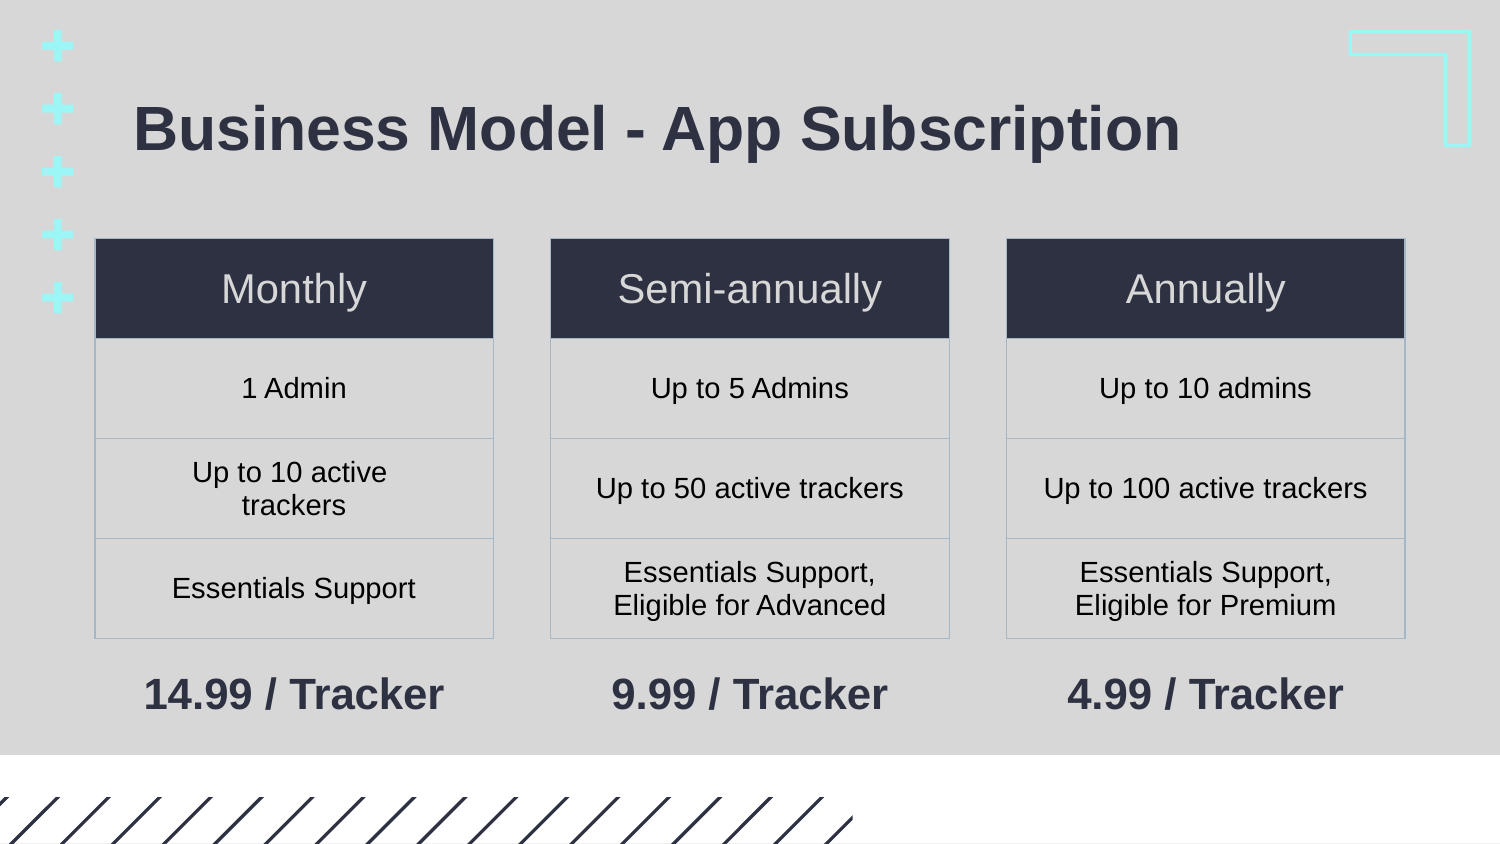

# Business Model - App Subscription
| Monthly |
| --- |
| 1 Admin |
| Up to 10 active trackers |
| Essentials Support |
| Semi-annually |
| --- |
| Up to 5 Admins |
| Up to 50 active trackers |
| Essentials Support, Eligible for Advanced |
| Annually |
| --- |
| Up to 10 admins |
| Up to 100 active trackers |
| Essentials Support, Eligible for Premium |
14.99 / Tracker
9.99 / Tracker
4.99 / Tracker